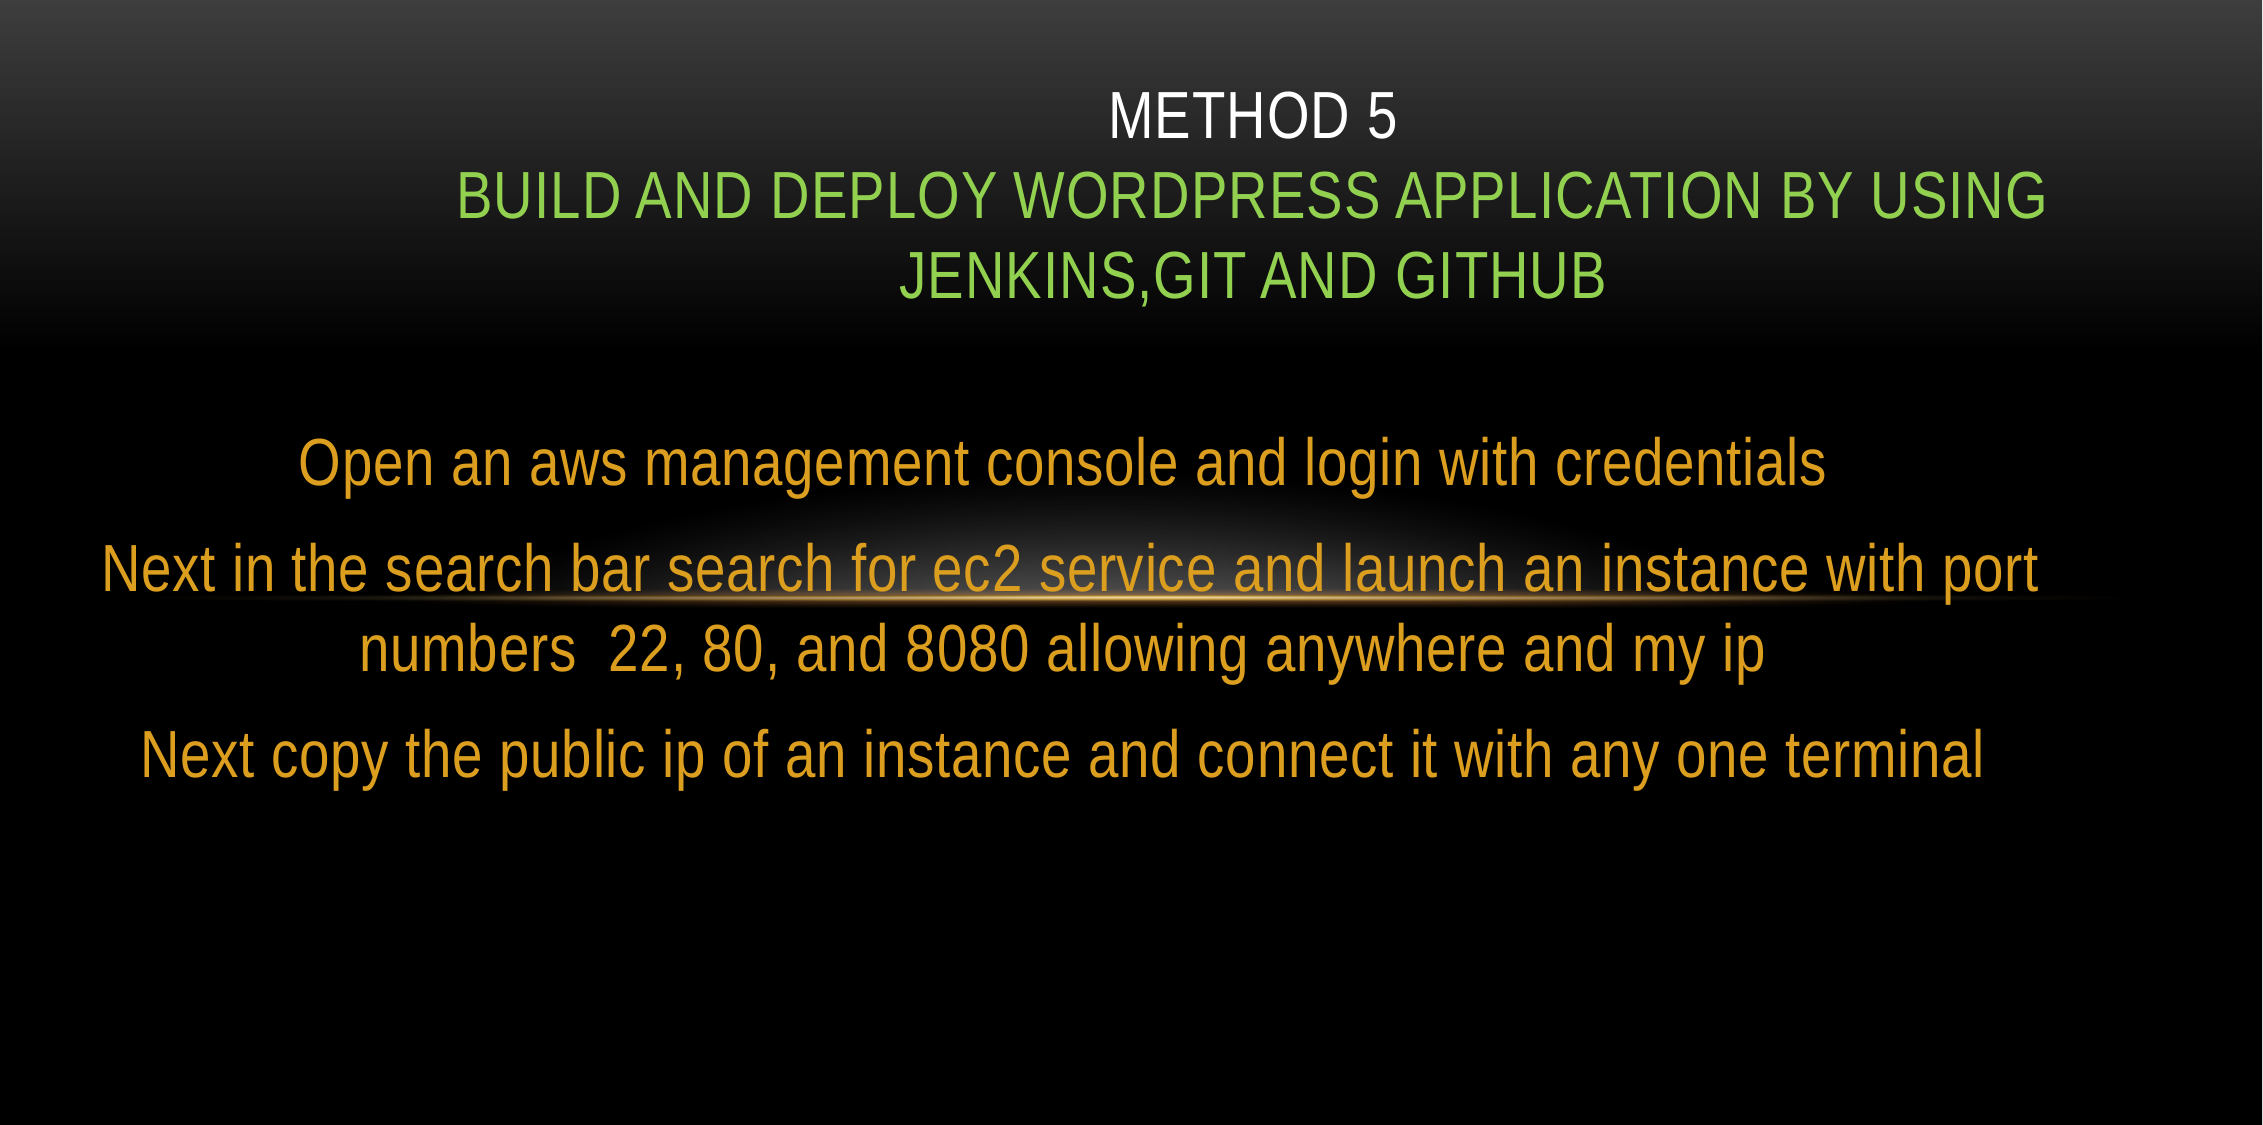

# Method 5 build and deploy wordpress application by using jenkins,git and github
Open an aws management console and login with credentials
Next in the search bar search for ec2 service and launch an instance with port numbers  22, 80, and 8080 allowing anywhere and my ip
Next copy the public ip of an instance and connect it with any one terminal